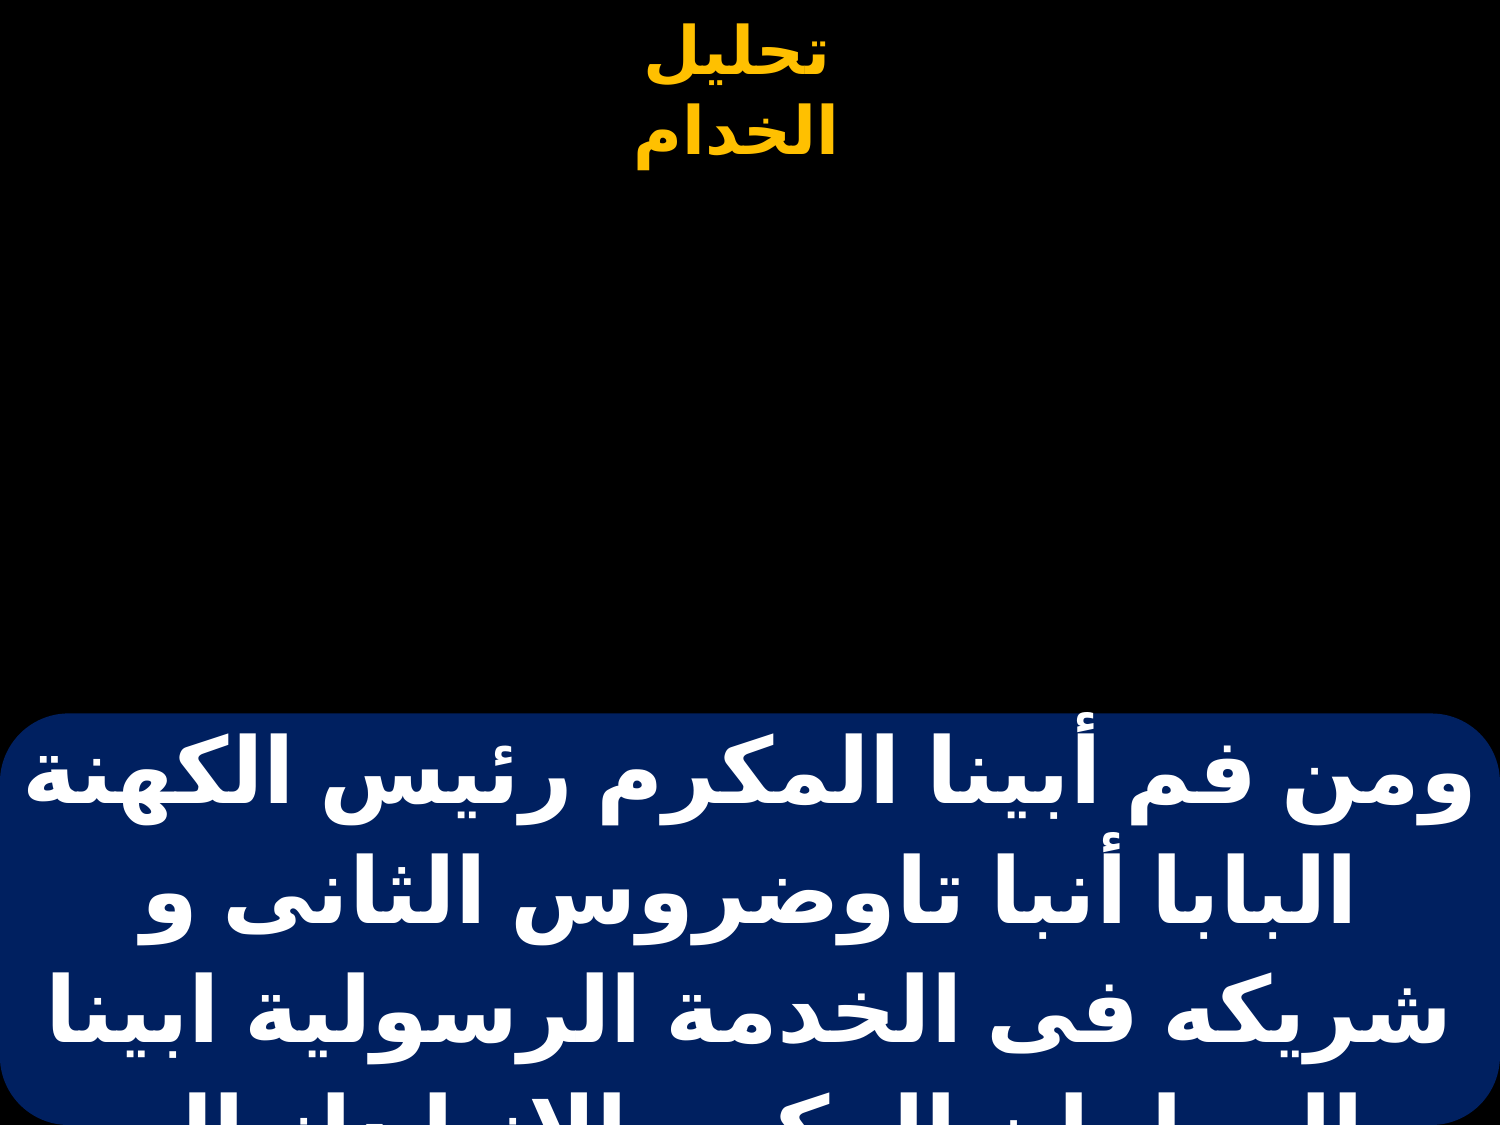

| ومن فم أبينا المكرم رئيس الكهنة البابا أنبا تاوضروس الثانى و شريكه فى الخدمة الرسولية ابينا المطران المكرم الانبا دانيال |
| --- |